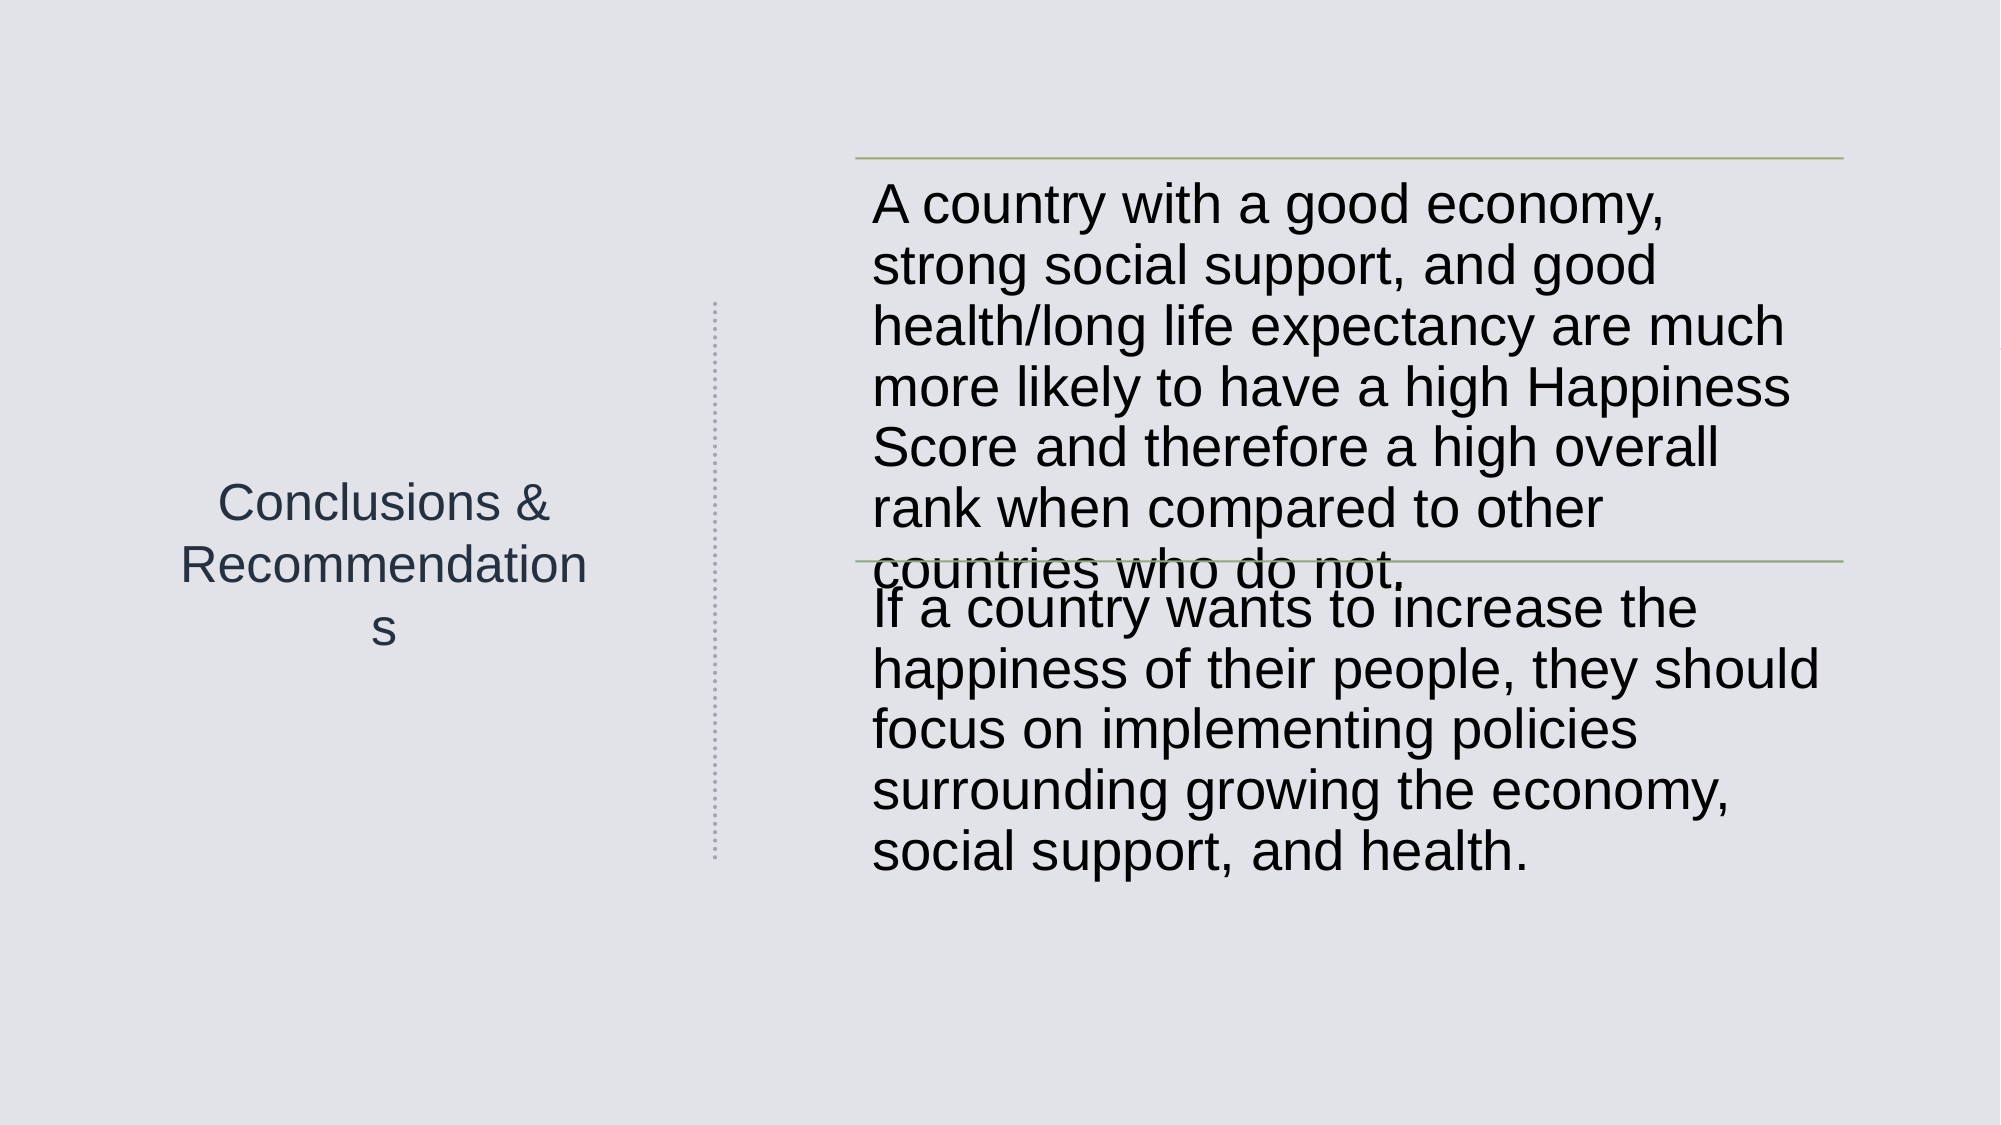

A country with a good economy, strong social support, and good health/long life expectancy are much more likely to have a high Happiness Score and therefore a high overall rank when compared to other countries who do not.
If a country wants to increase the happiness of their people, they should focus on implementing policies surrounding growing the economy, social support, and health.
# Conclusions & Recommendations